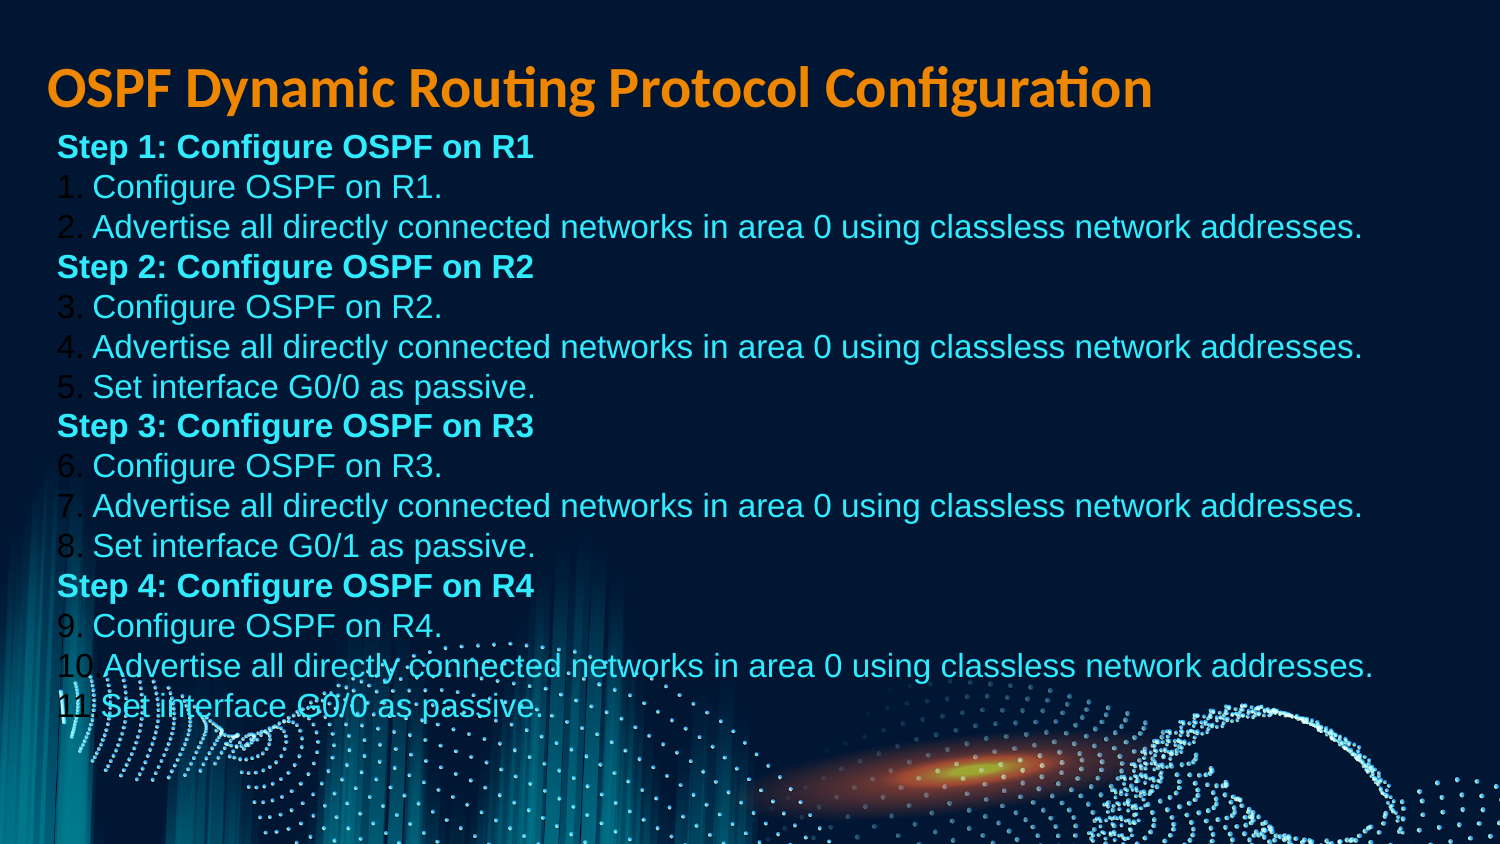

OSPF Dynamic Routing Protocol Configuration
Step 1: Configure OSPF on R1
Configure OSPF on R1.
Advertise all directly connected networks in area 0 using classless network addresses.
Step 2: Configure OSPF on R2
Configure OSPF on R2.
Advertise all directly connected networks in area 0 using classless network addresses.
Set interface G0/0 as passive.
Step 3: Configure OSPF on R3
Configure OSPF on R3.
Advertise all directly connected networks in area 0 using classless network addresses.
Set interface G0/1 as passive.
Step 4: Configure OSPF on R4
Configure OSPF on R4.
Advertise all directly connected networks in area 0 using classless network addresses.
Set interface G0/0 as passive.